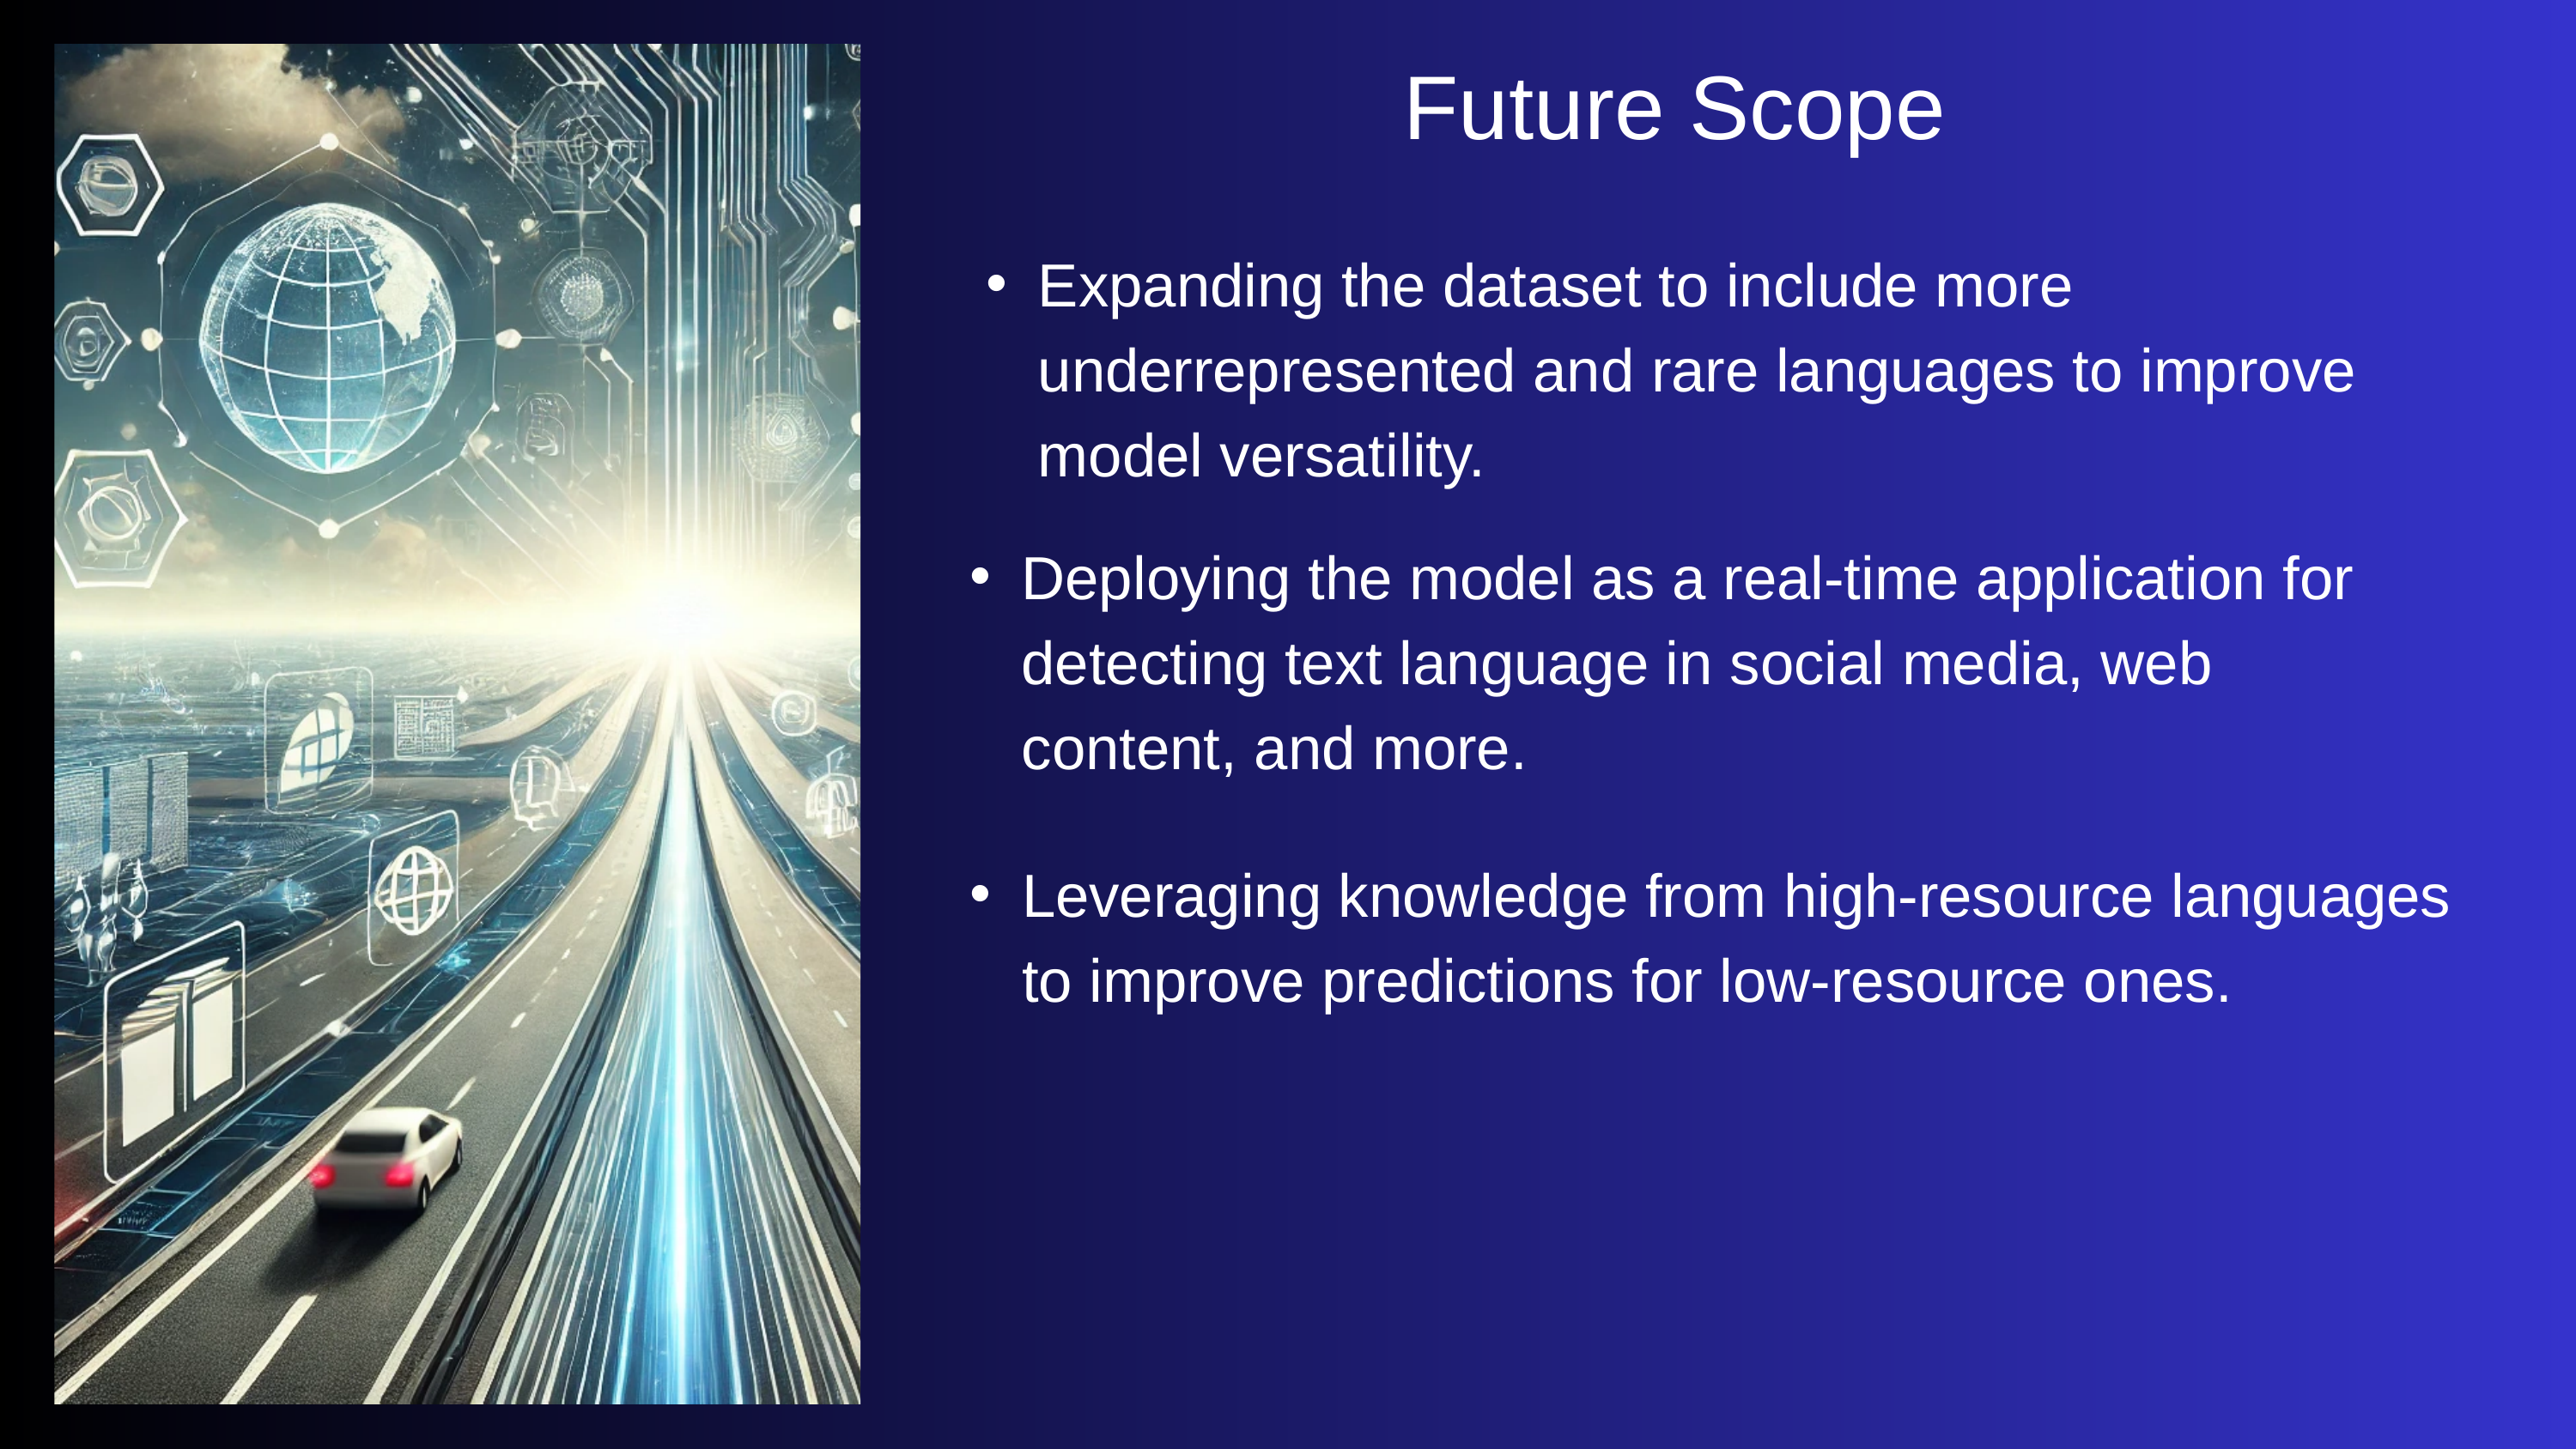

Future Scope

Expanding the dataset to include more underrepresented and rare languages to improve model versatility.
Deploying the model as a real-time application for detecting text language in social media, web content, and more.
Leveraging knowledge from high-resource languages to improve predictions for low-resource ones.